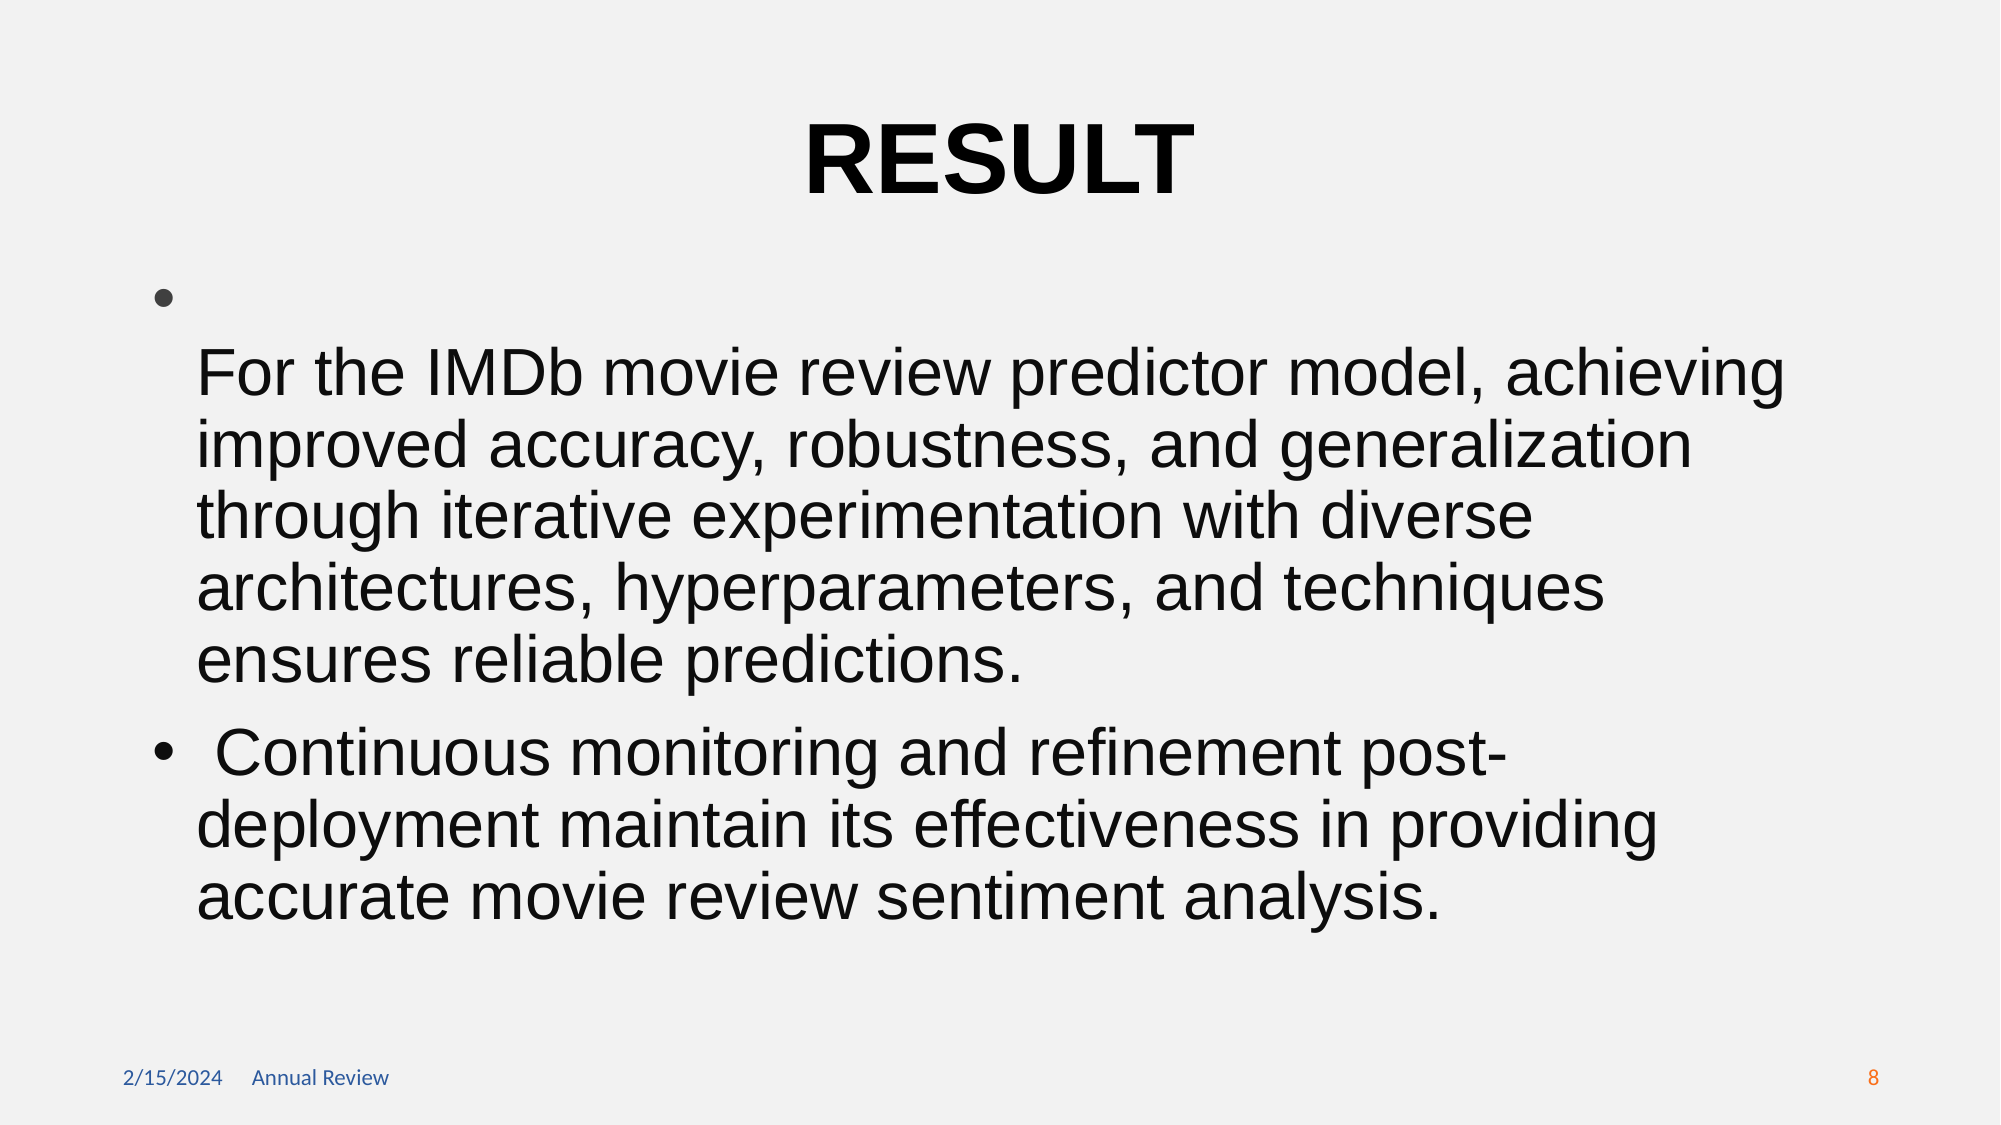

# RESULT
For the IMDb movie review predictor model, achieving improved accuracy, robustness, and generalization through iterative experimentation with diverse architectures, hyperparameters, and techniques ensures reliable predictions.
 Continuous monitoring and refinement post-deployment maintain its effectiveness in providing accurate movie review sentiment analysis.